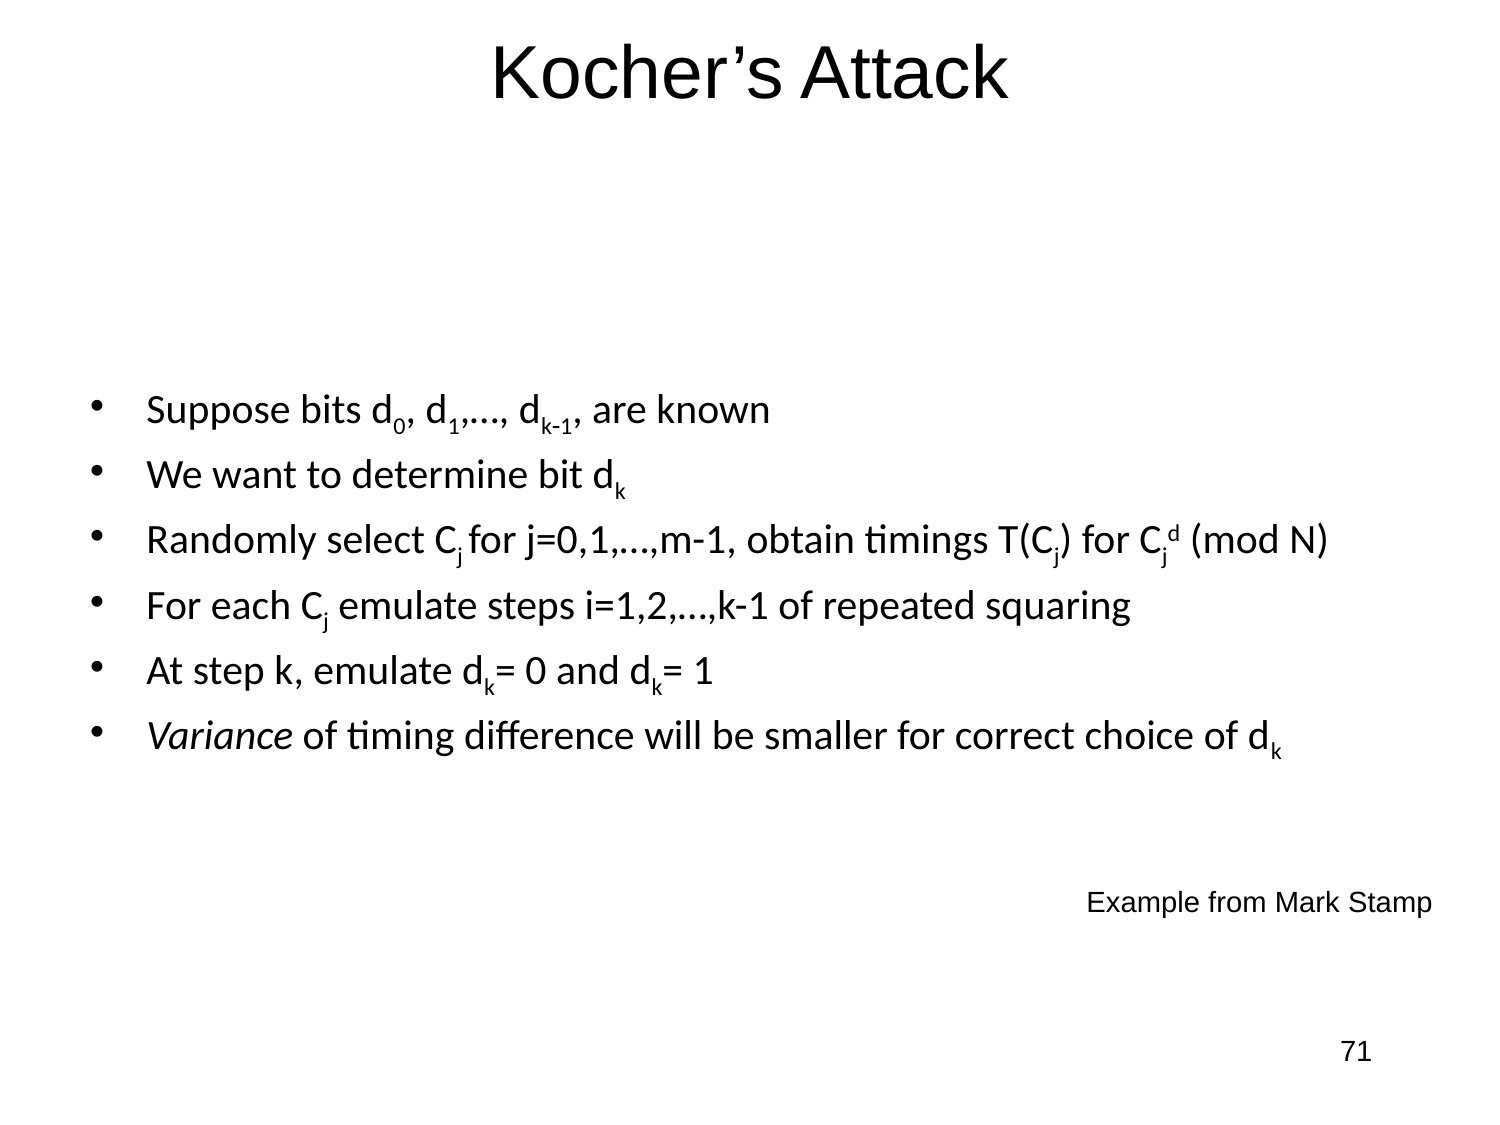

# Kocher’s Attack
Suppose bits d0, d1,…, dk−1, are known
We want to determine bit dk
Randomly select Cj for j=0,1,…,m-1, obtain timings T(Cj) for Cjd (mod N)
For each Cj emulate steps i=1,2,…,k-1 of repeated squaring
At step k, emulate dk= 0 and dk= 1
Variance of timing difference will be smaller for correct choice of dk
Example from Mark Stamp
71